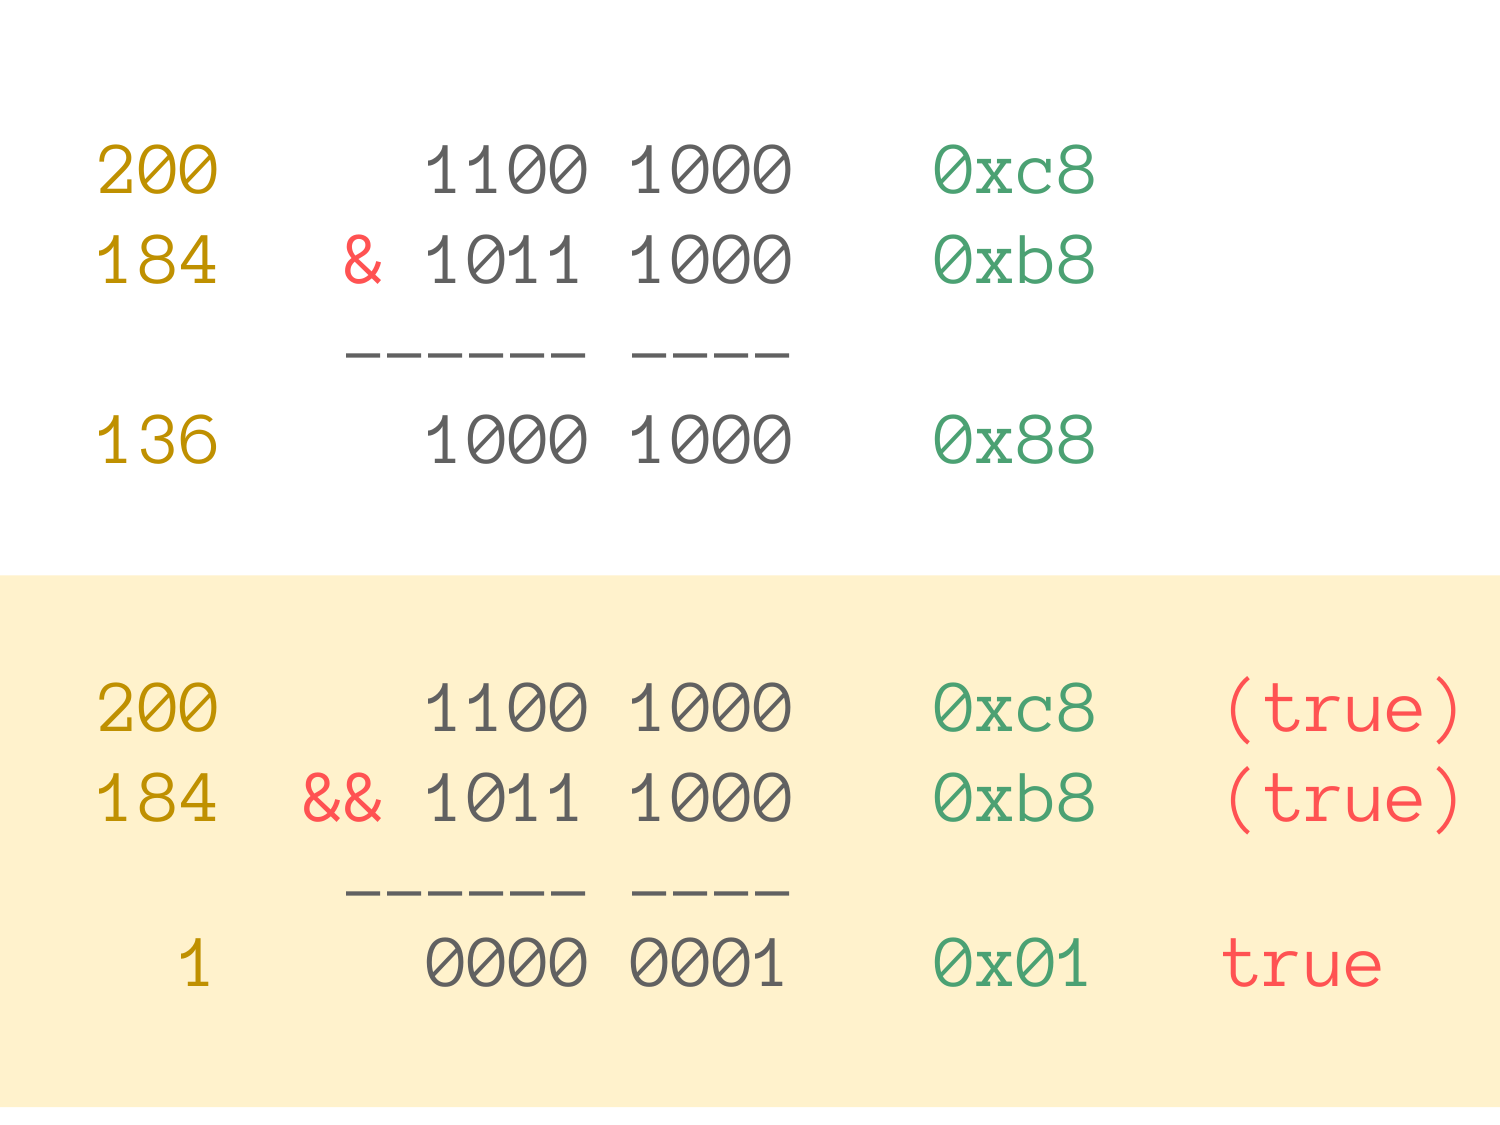

200
184

136
1100 1000
& 1011 1000
------ ----
1000 1000
0xc8
0xb8

0x88

200
184
1100 1000
&& 1011 1000
------ ----
0xc8
0xb8
(true)
(true)
1
0000 0001
0x01
true